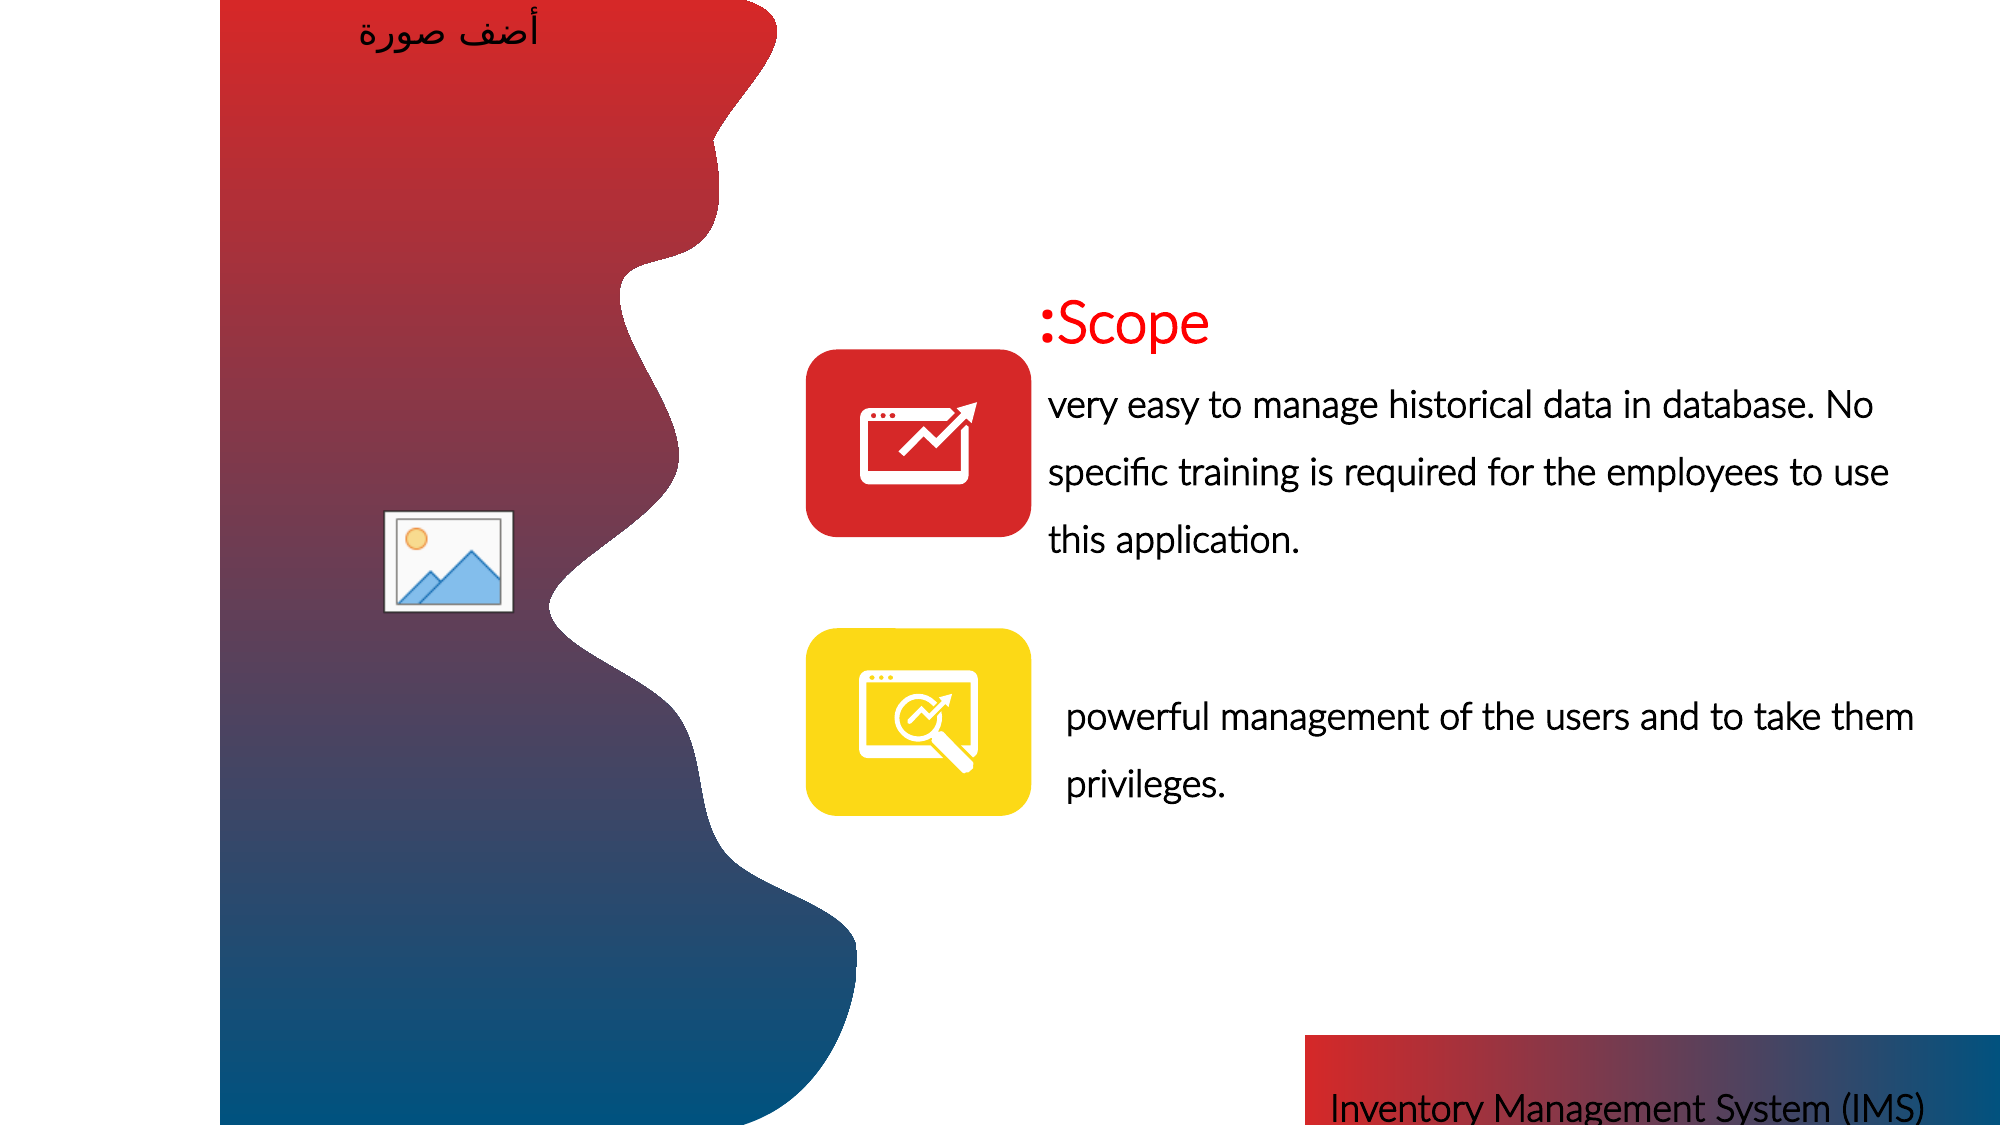

Scope:

very easy to manage historical data in database. No specific training is required for the employees to use this application.

powerful management of the users and to take them privileges.

 Inventory Management System (IMS)